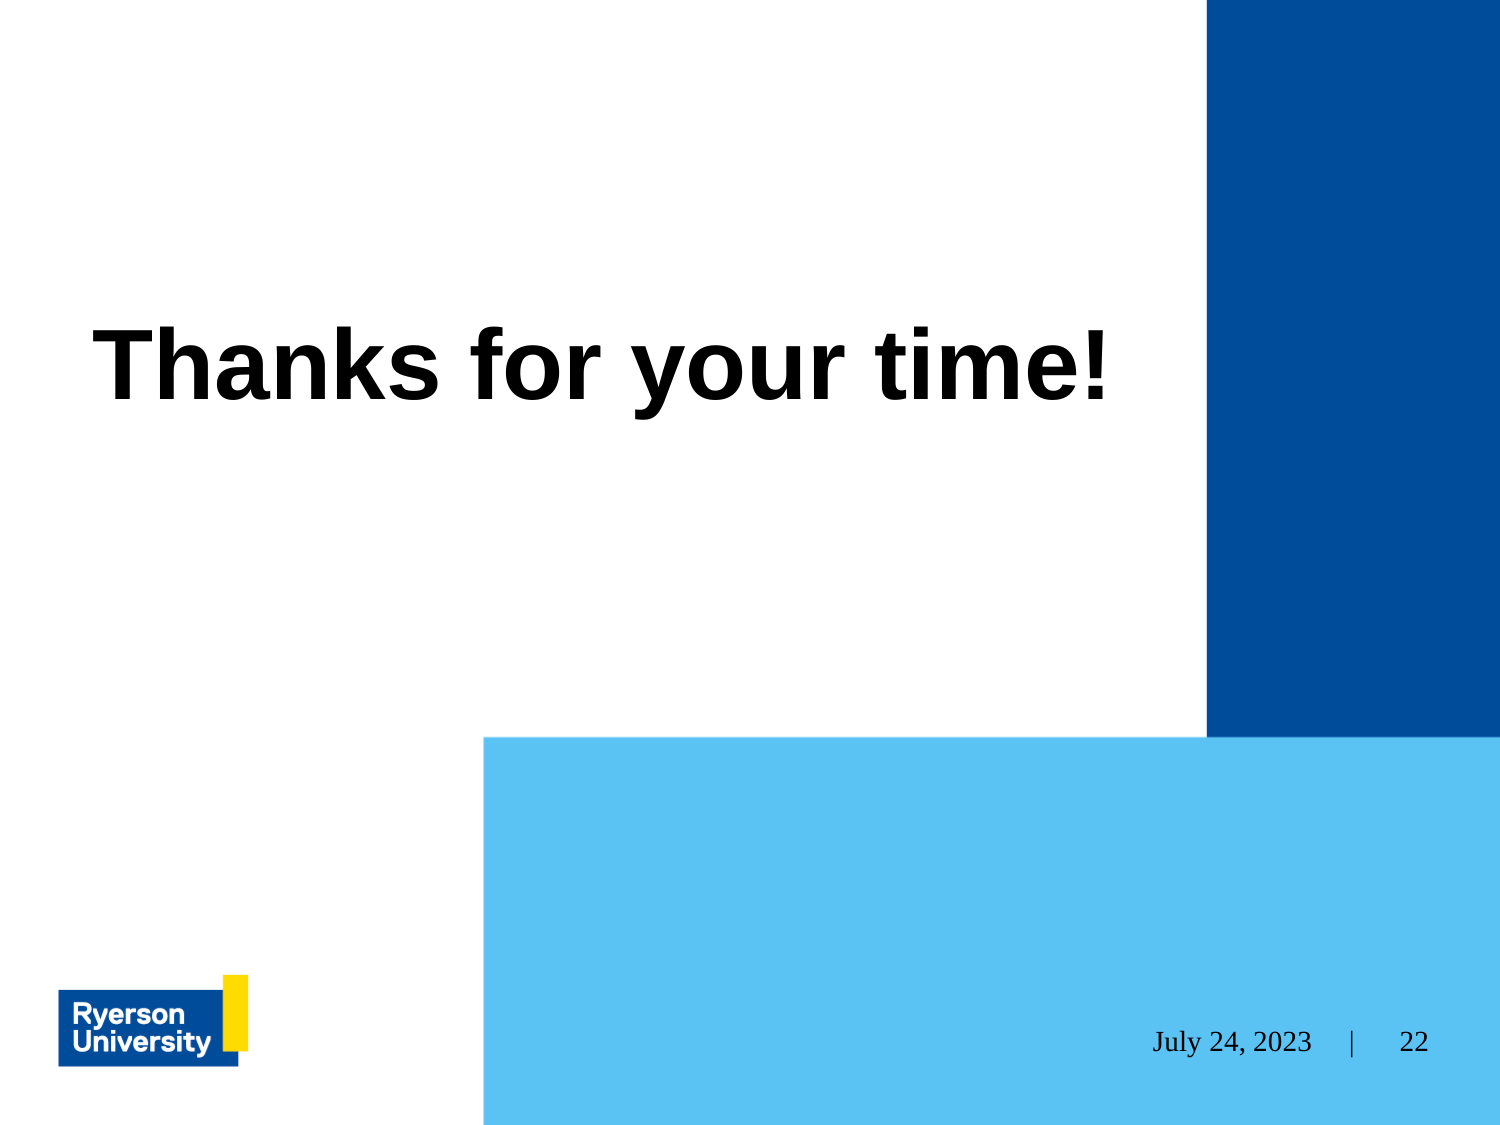

# Thanks for your time!
22
July 24, 2023     |